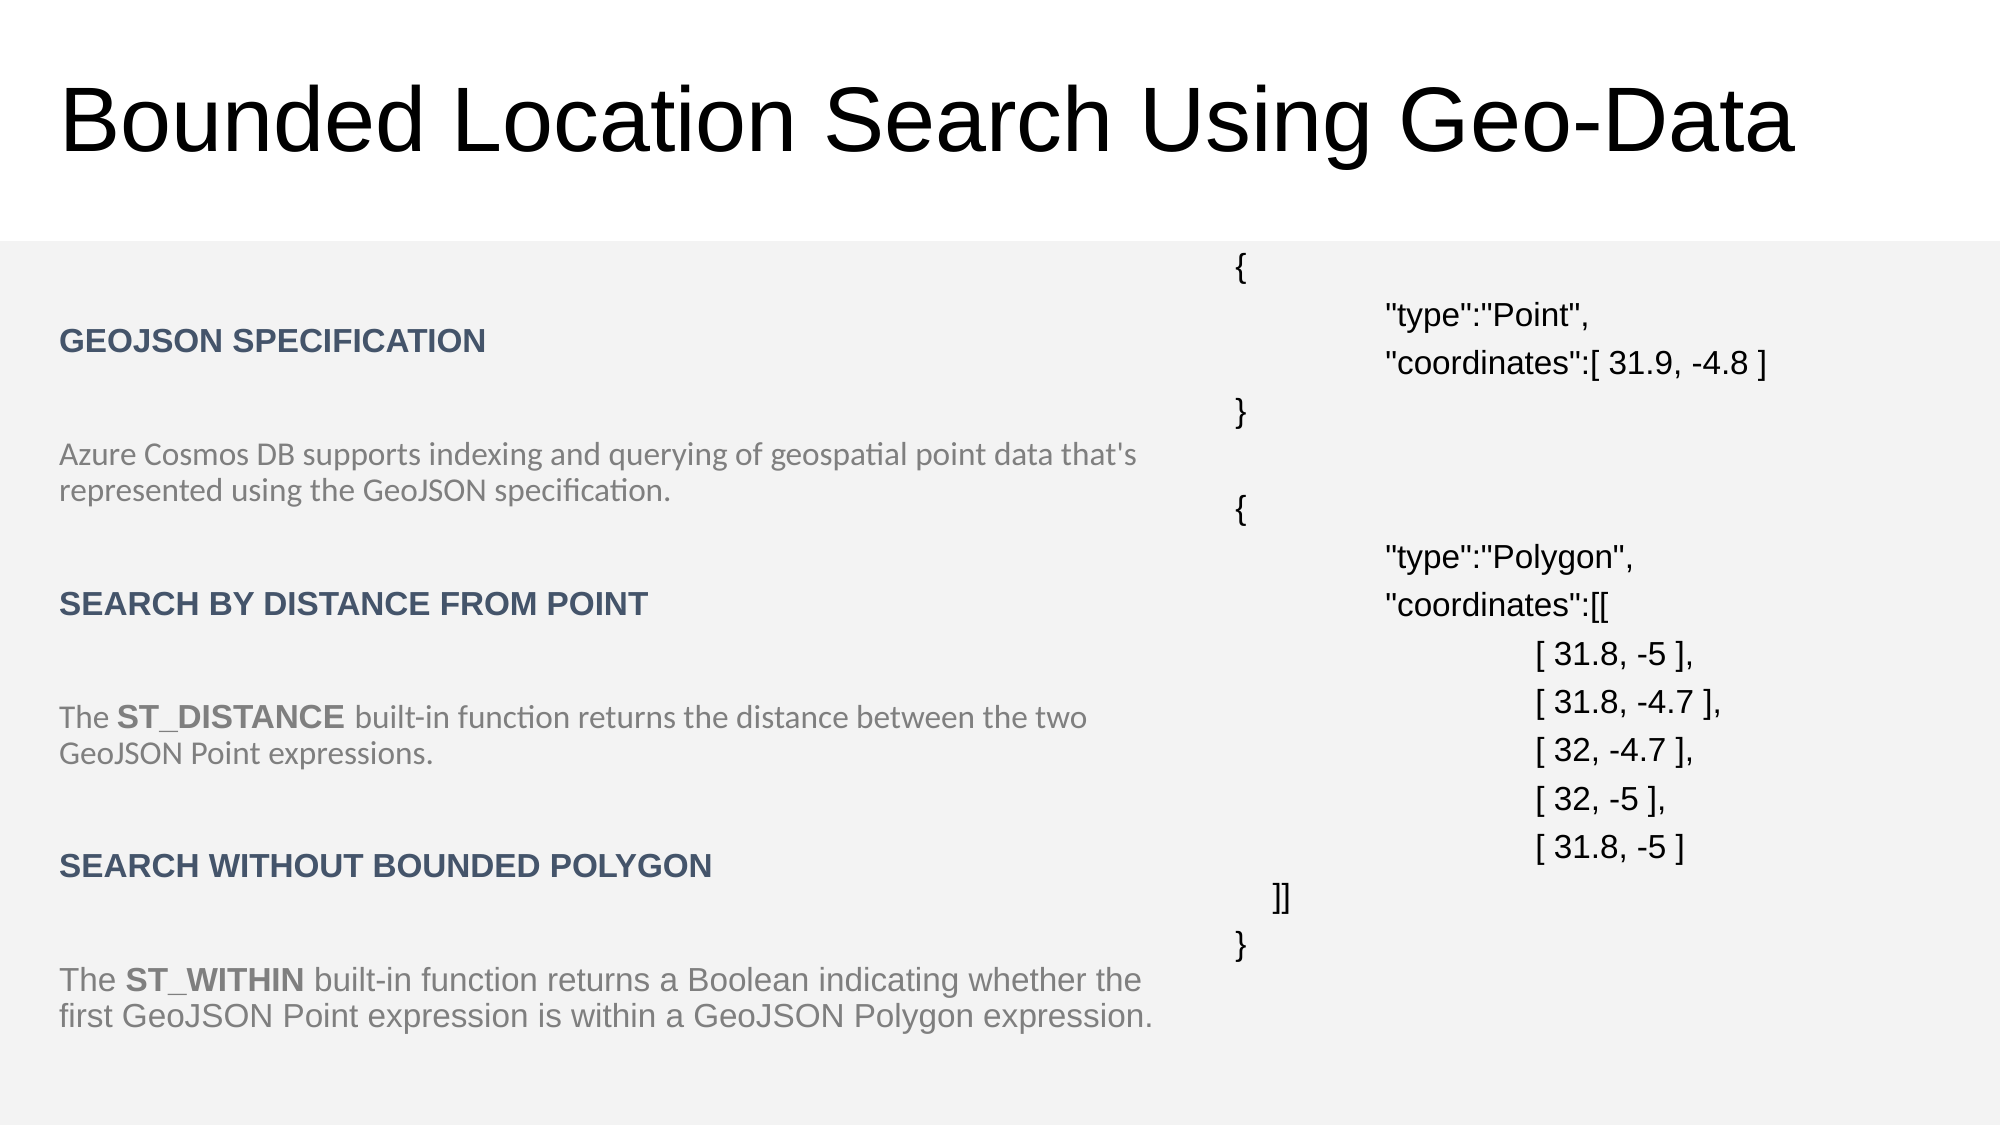

# Bounded Location Search Using Geo-Data
{
	"type":"Point",
	"coordinates":[ 31.9, -4.8 ]
}

{
   	"type":"Polygon",
	"coordinates":[[
		[ 31.8, -5 ],
		[ 31.8, -4.7 ],
		[ 32, -4.7 ],
		[ 32, -5 ],
		[ 31.8, -5 ]
    ]]
}
GEOJSON SPECIFICATION

Azure Cosmos DB supports indexing and querying of geospatial point data that's represented using the GeoJSON specification.

SEARCH BY DISTANCE FROM POINT

The ST_DISTANCE built-in function returns the distance between the two GeoJSON Point expressions.

SEARCH WITHOUT BOUNDED POLYGON

The ST_WITHIN built-in function returns a Boolean indicating whether the first GeoJSON Point expression is within a GeoJSON Polygon expression.